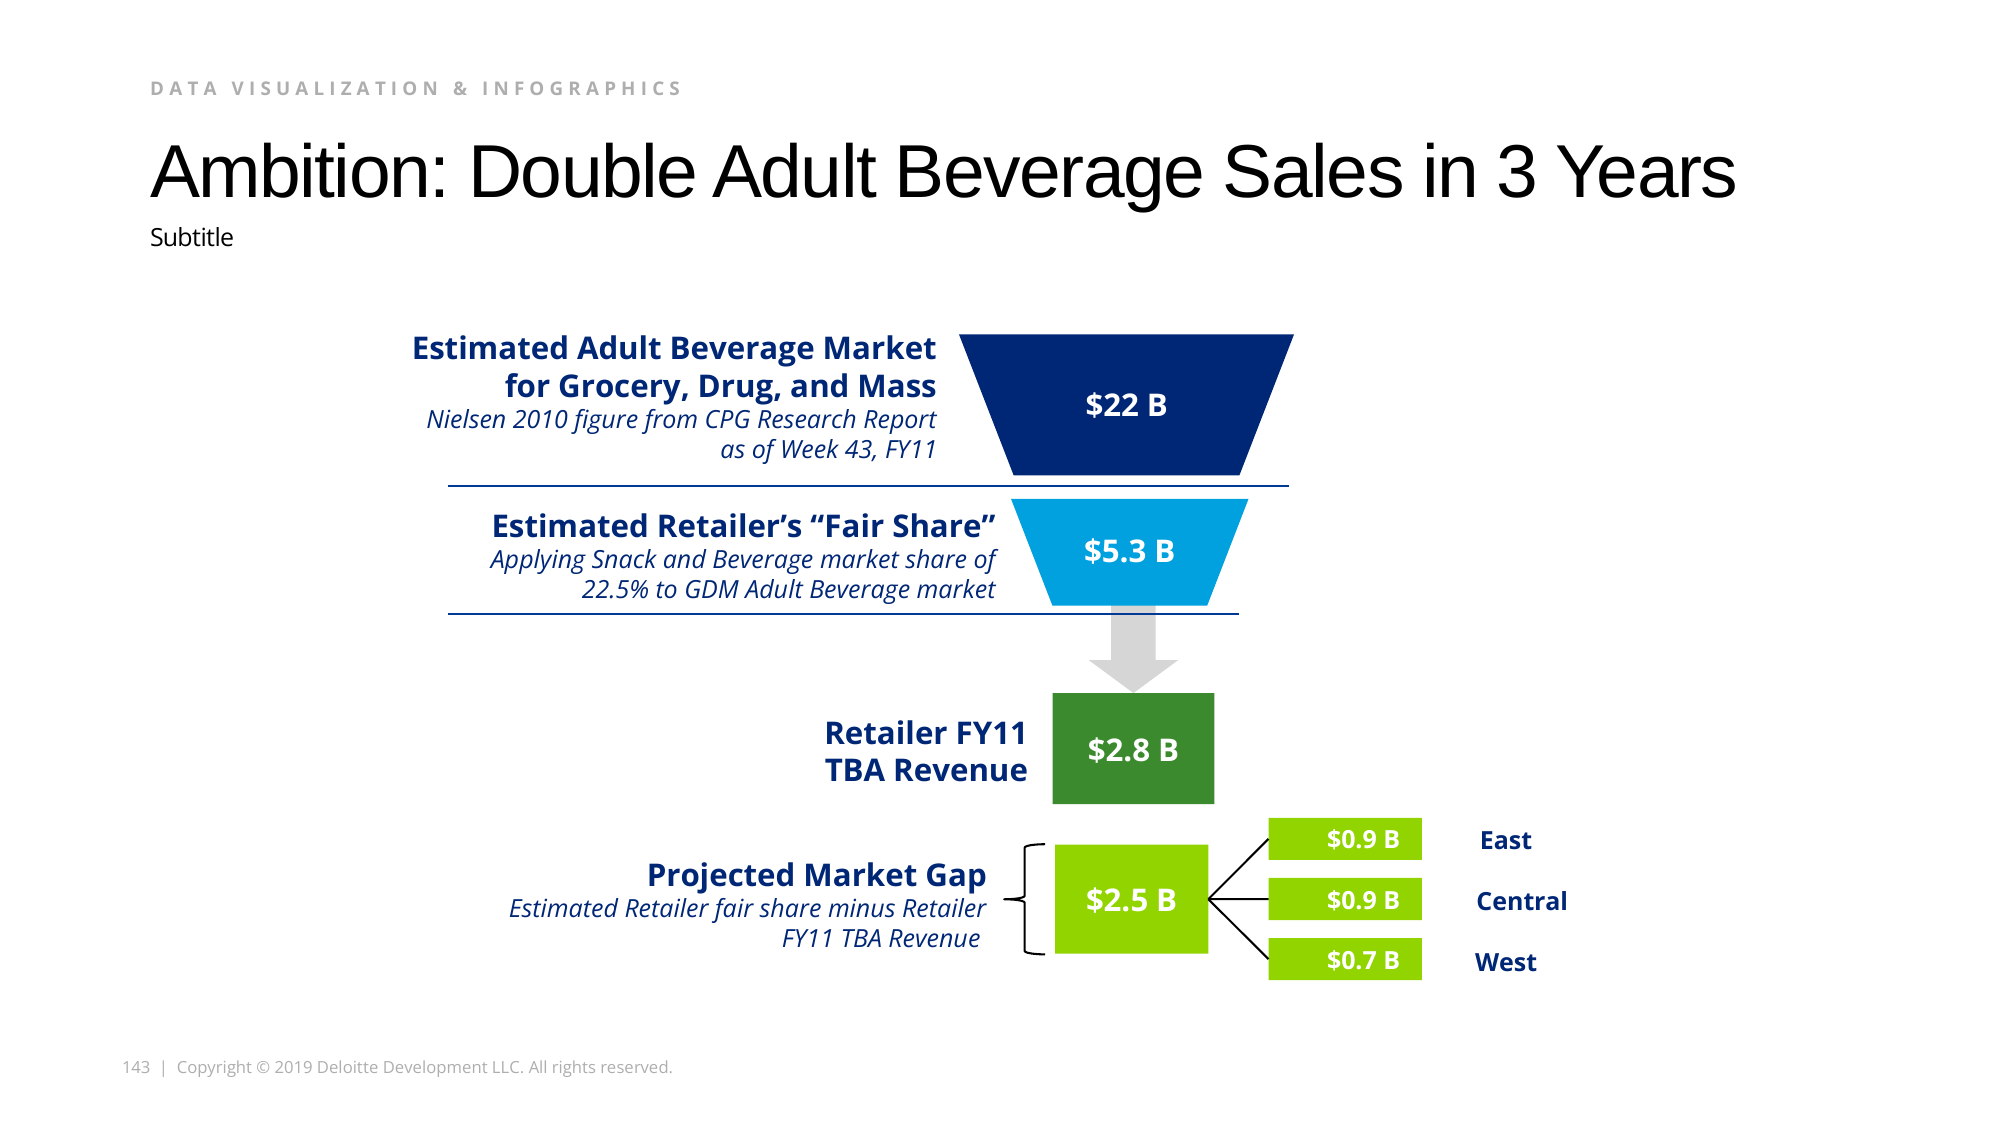

Data Visualization & Infographics
# Ambition: Double Adult Beverage Sales in 3 Years
Subtitle

$22 B
Estimated Adult Beverage Market for Grocery, Drug, and Mass
Nielsen 2010 figure from CPG Research Report as of Week 43, FY11

Estimated Retailer’s “Fair Share”
Applying Snack and Beverage market share of 22.5% to GDM Adult Beverage market
$5.3 B

$2.8 B
Retailer FY11 TBA Revenue
$0.9 B
East

$2.5 B
Projected Market Gap
Estimated Retailer fair share minus Retailer FY11 TBA Revenue
$0.9 B
Central
$0.7 B
West